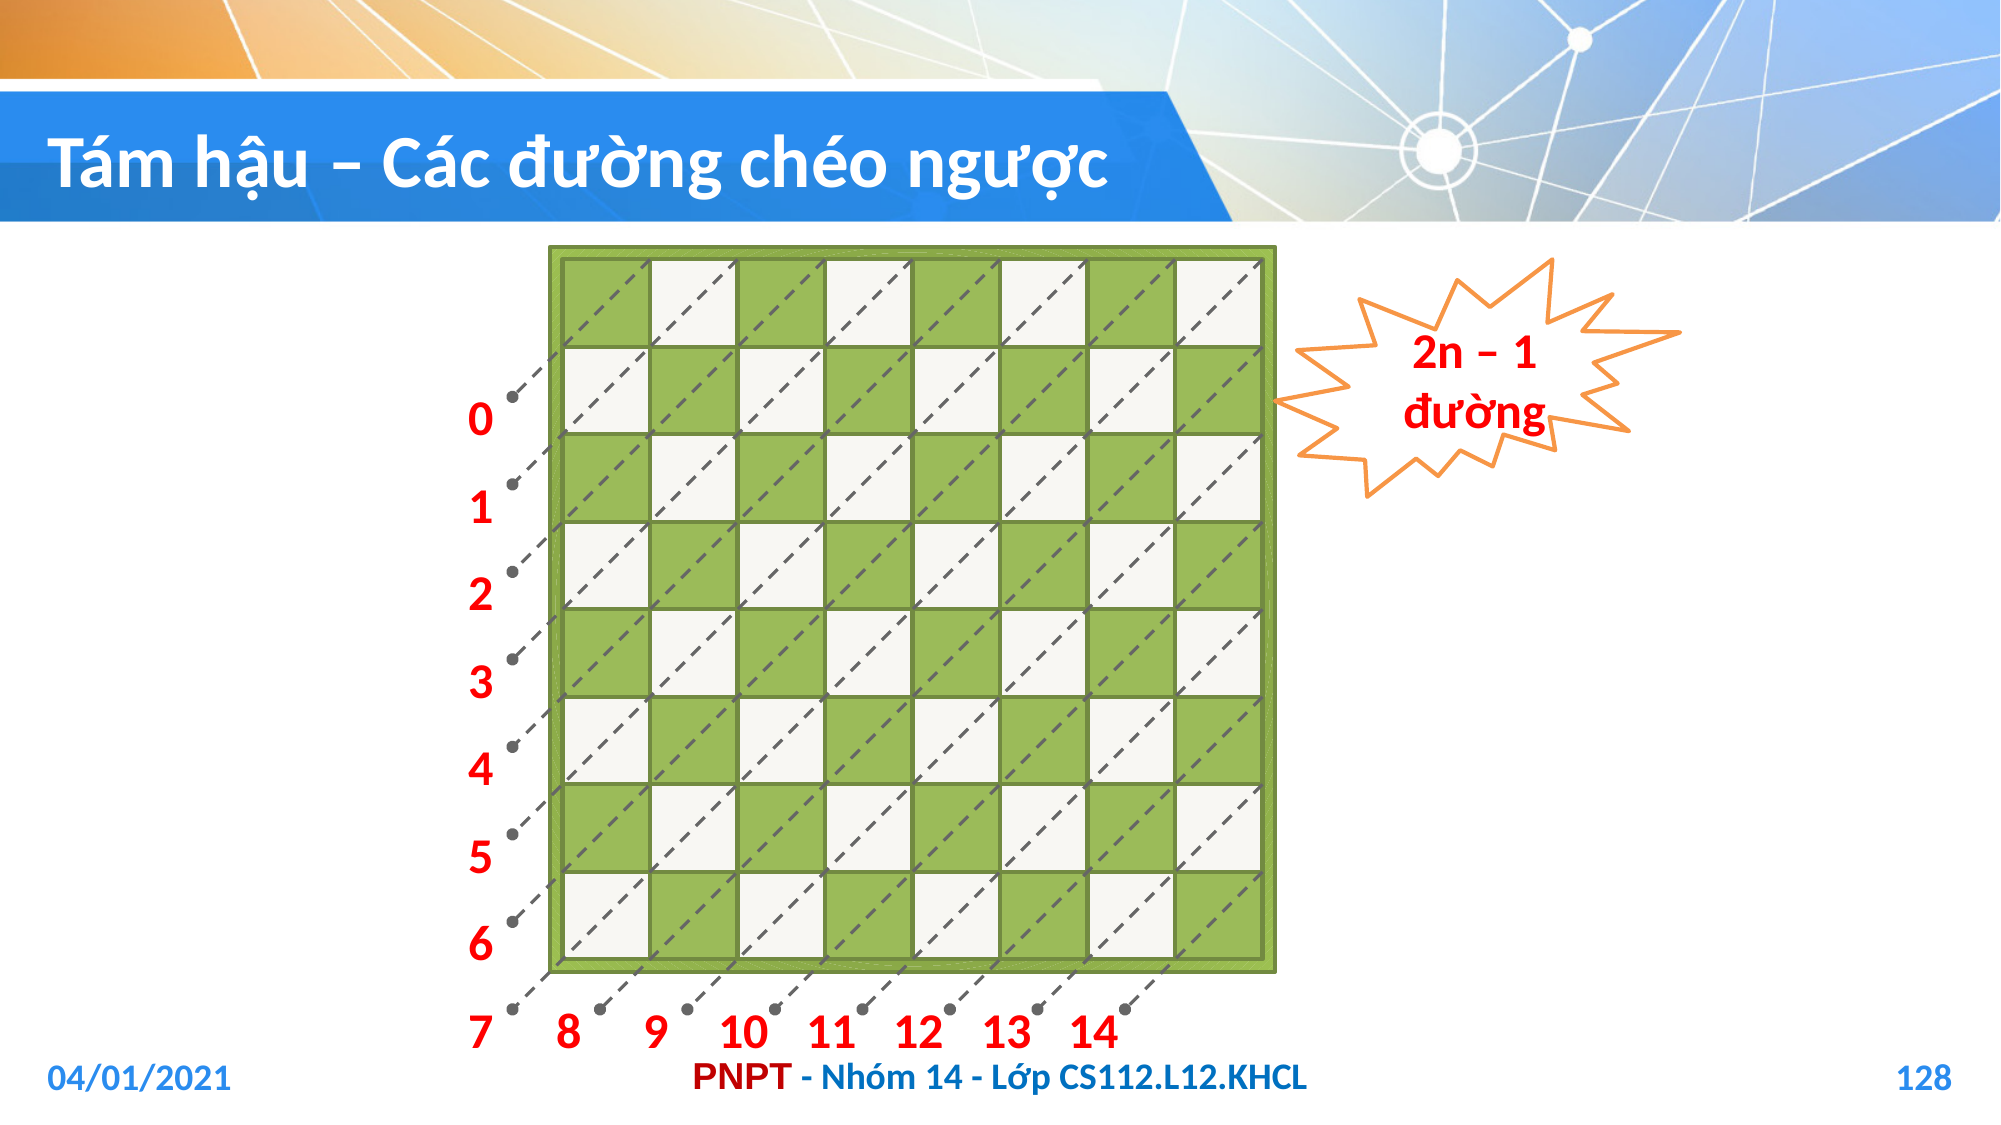

# Tám hậu – Các đường chéo ngược

2n – 1
đường
0
1
2
3
4
5
6
7
8
9
10
11
12
13
14
04/01/2021
128